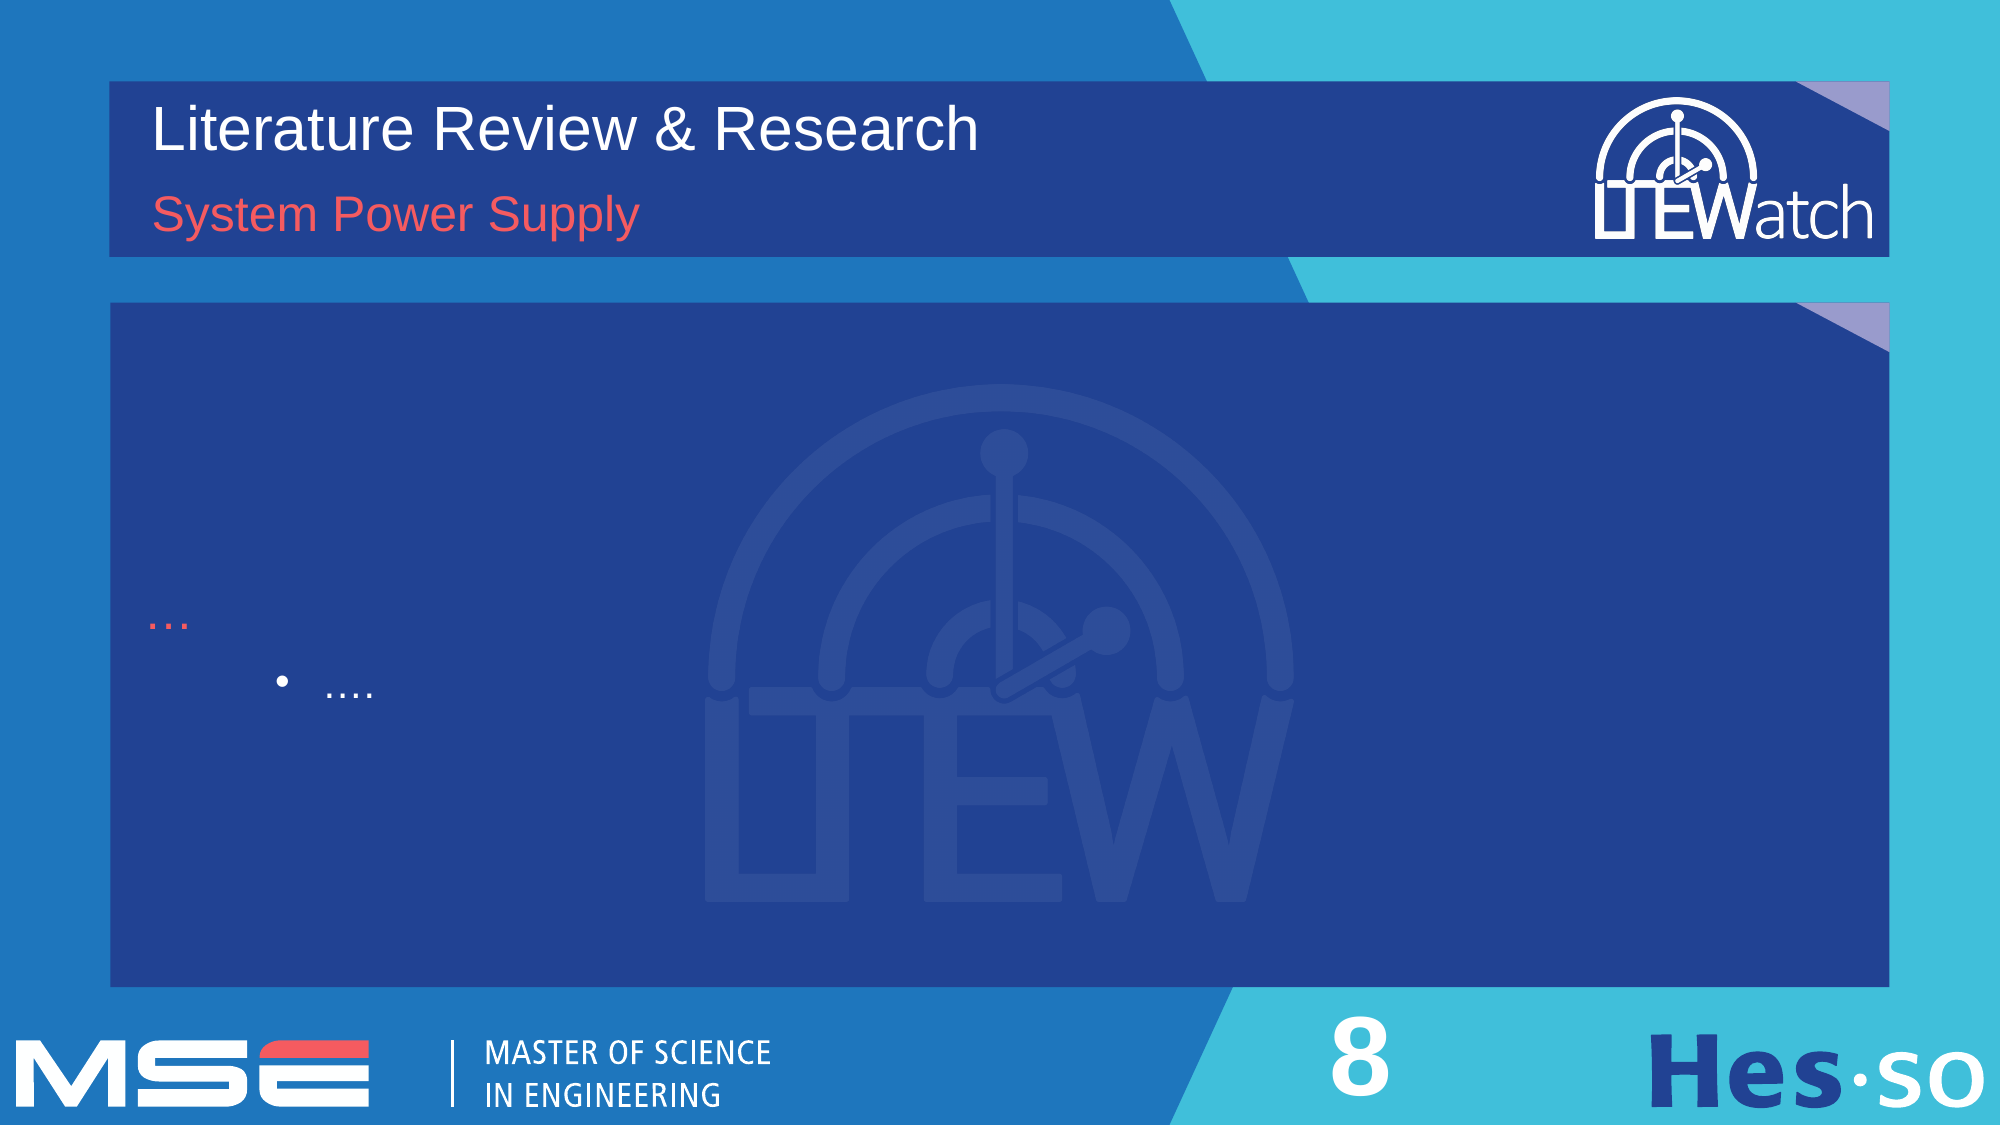

Literature Review & Research
System Power Supply
…
….
8